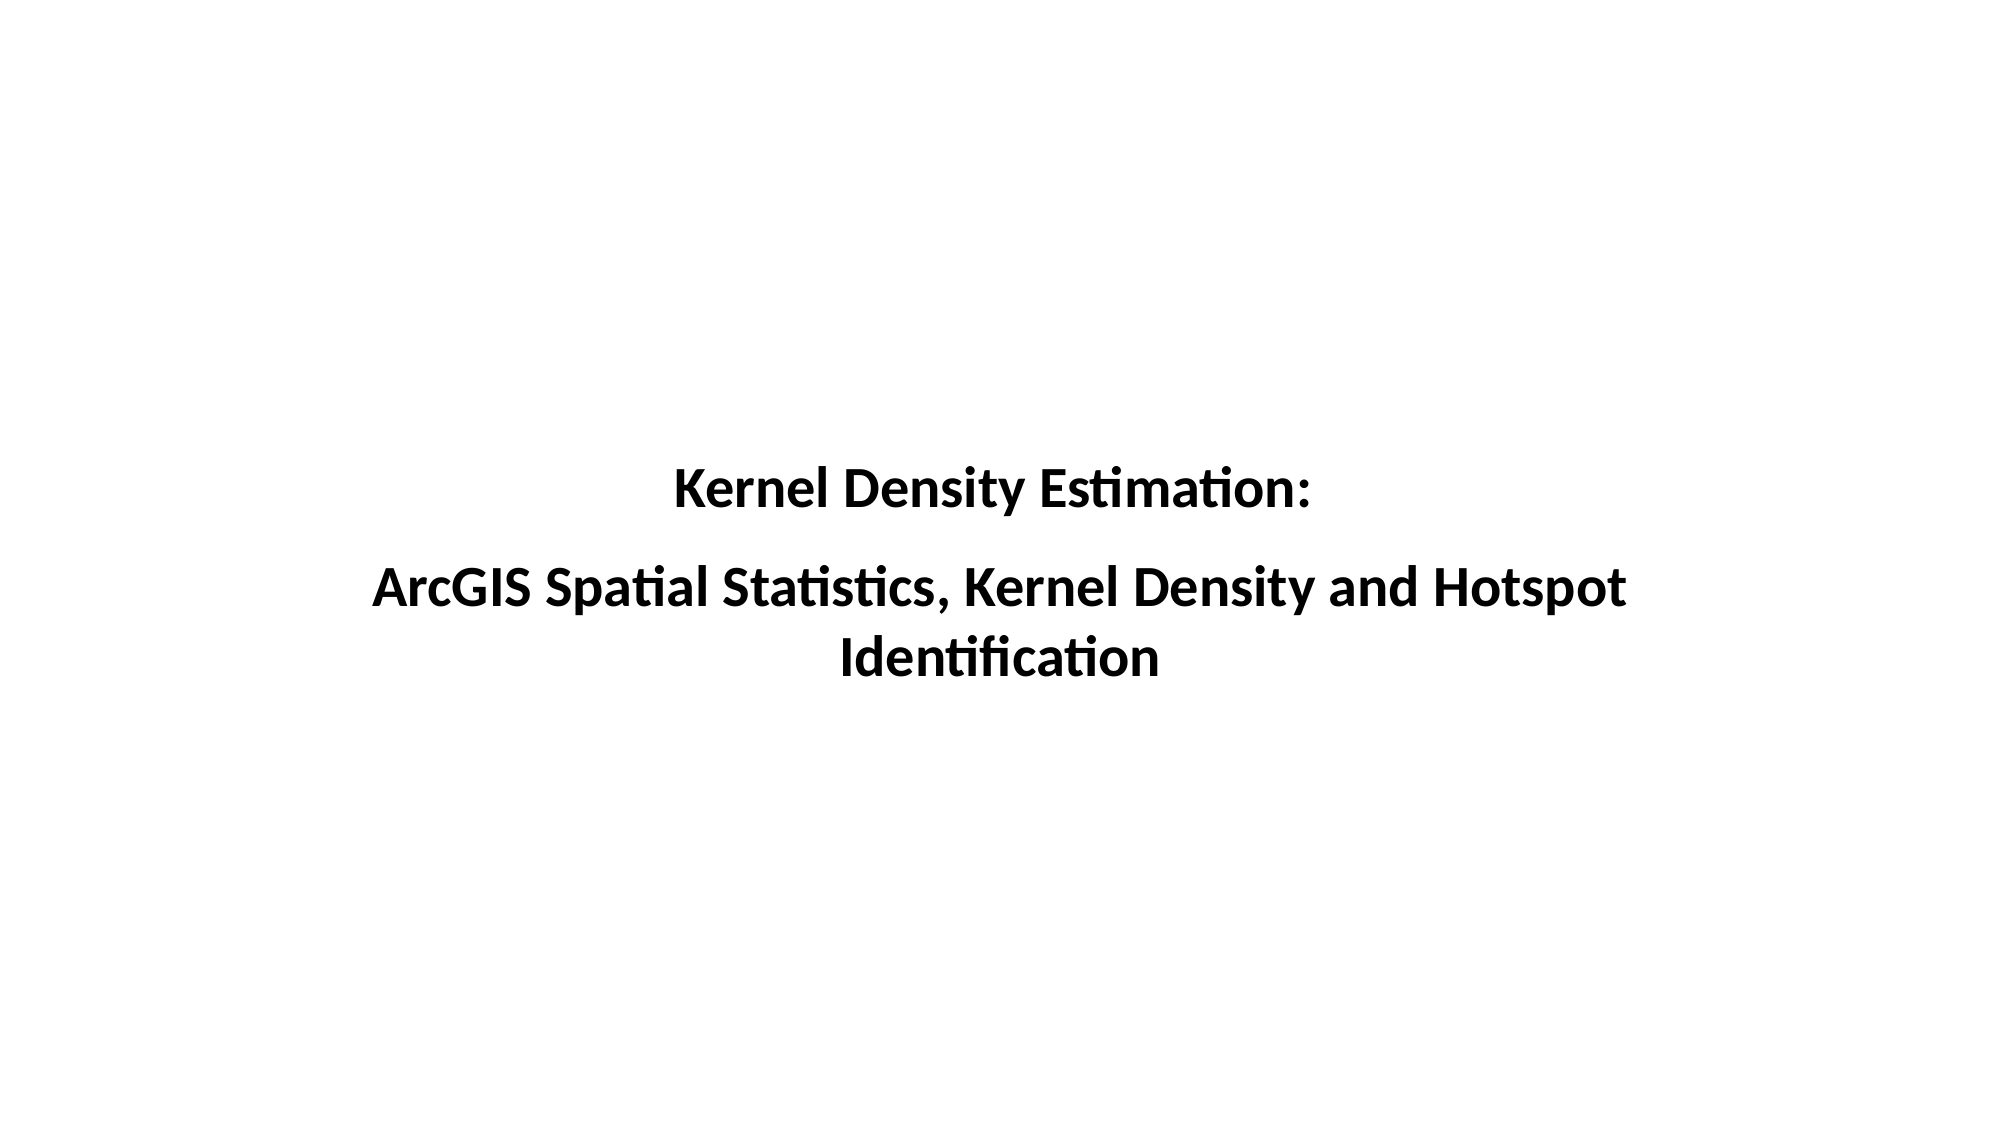

Kernel Density Estimation:
ArcGIS Spatial Statistics, Kernel Density and Hotspot Identification